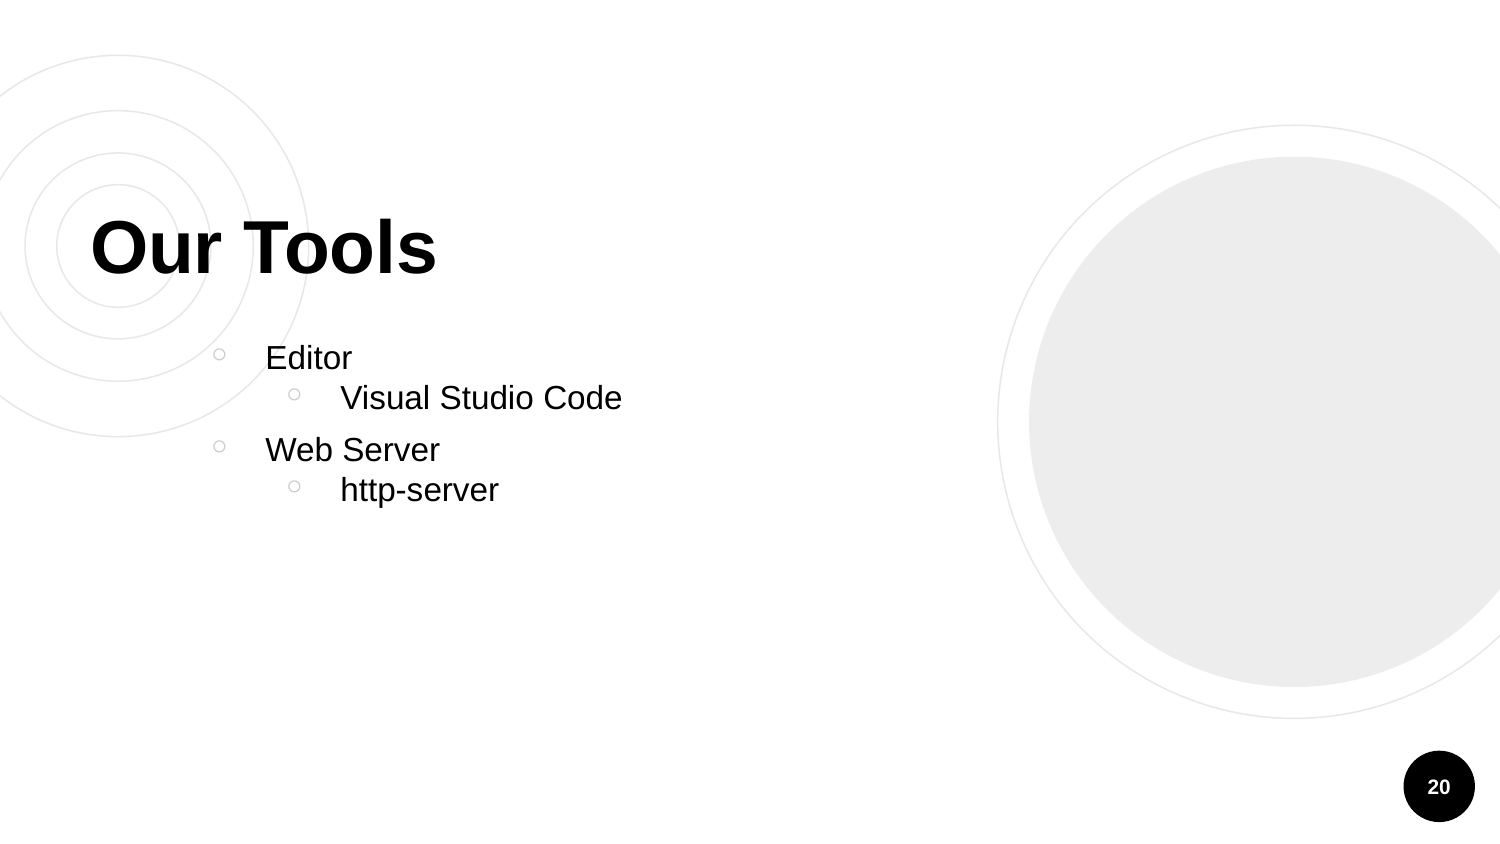

# Our Tools
Editor
Visual Studio Code
Web Server
http-server
20